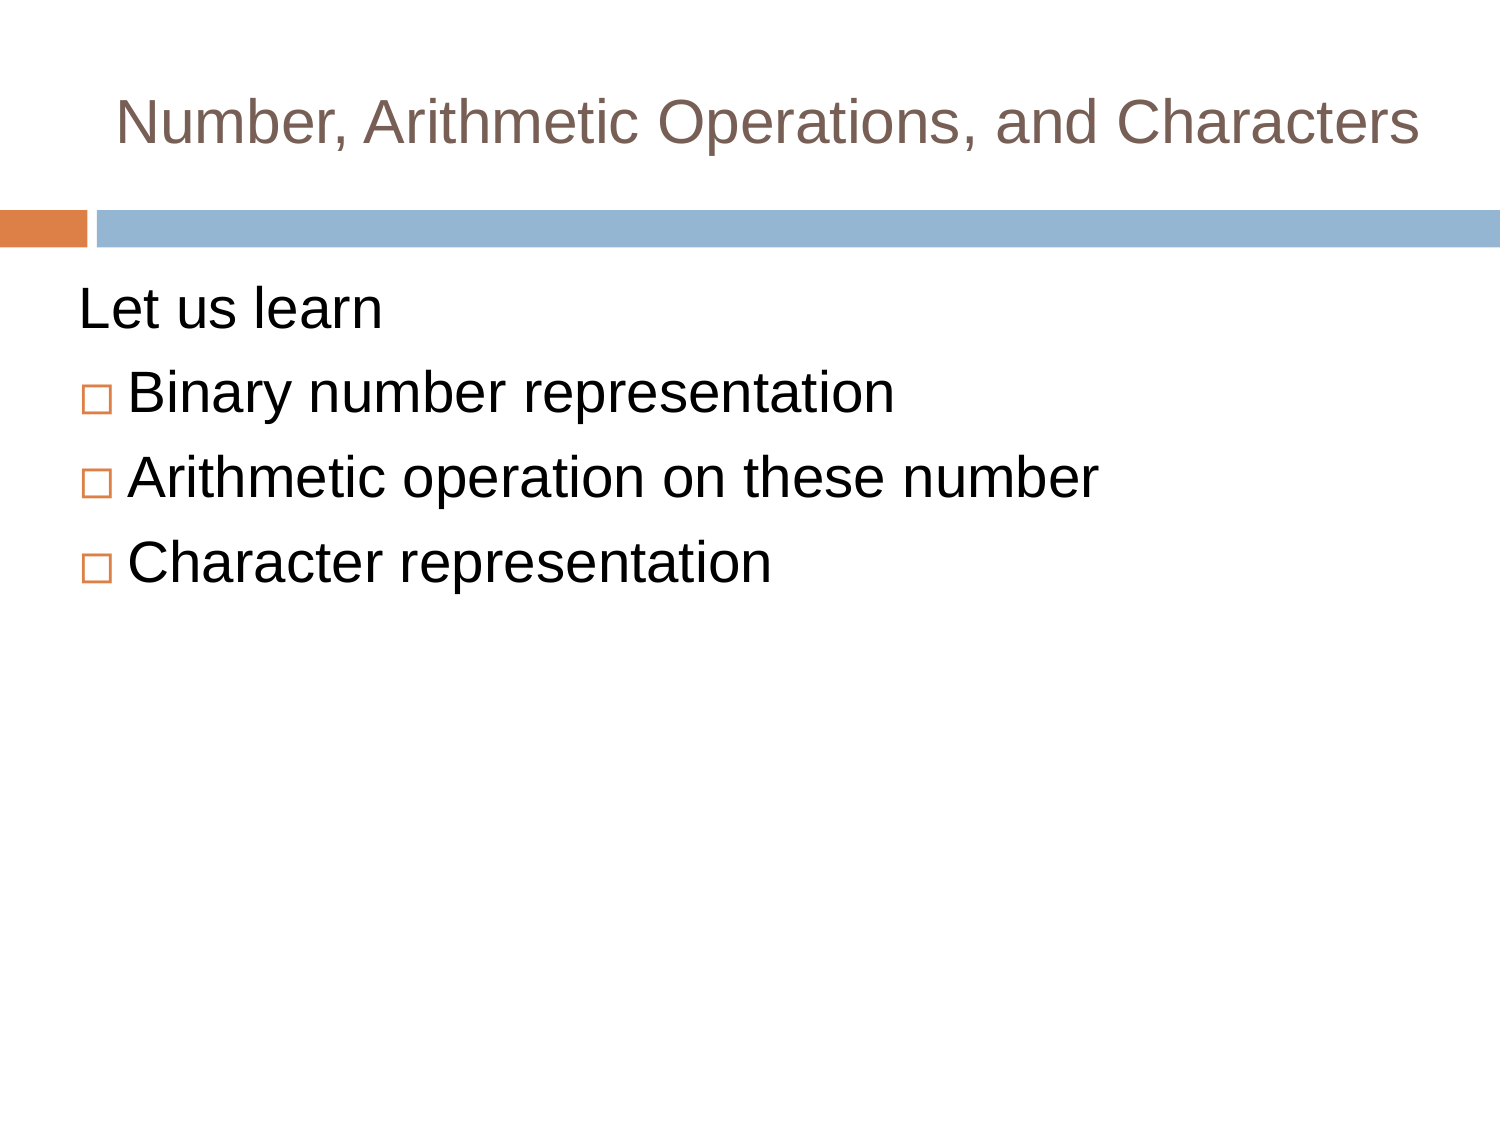

# Number, Arithmetic Operations, and Characters
Let us learn
Binary number representation
Arithmetic operation on these number
Character representation